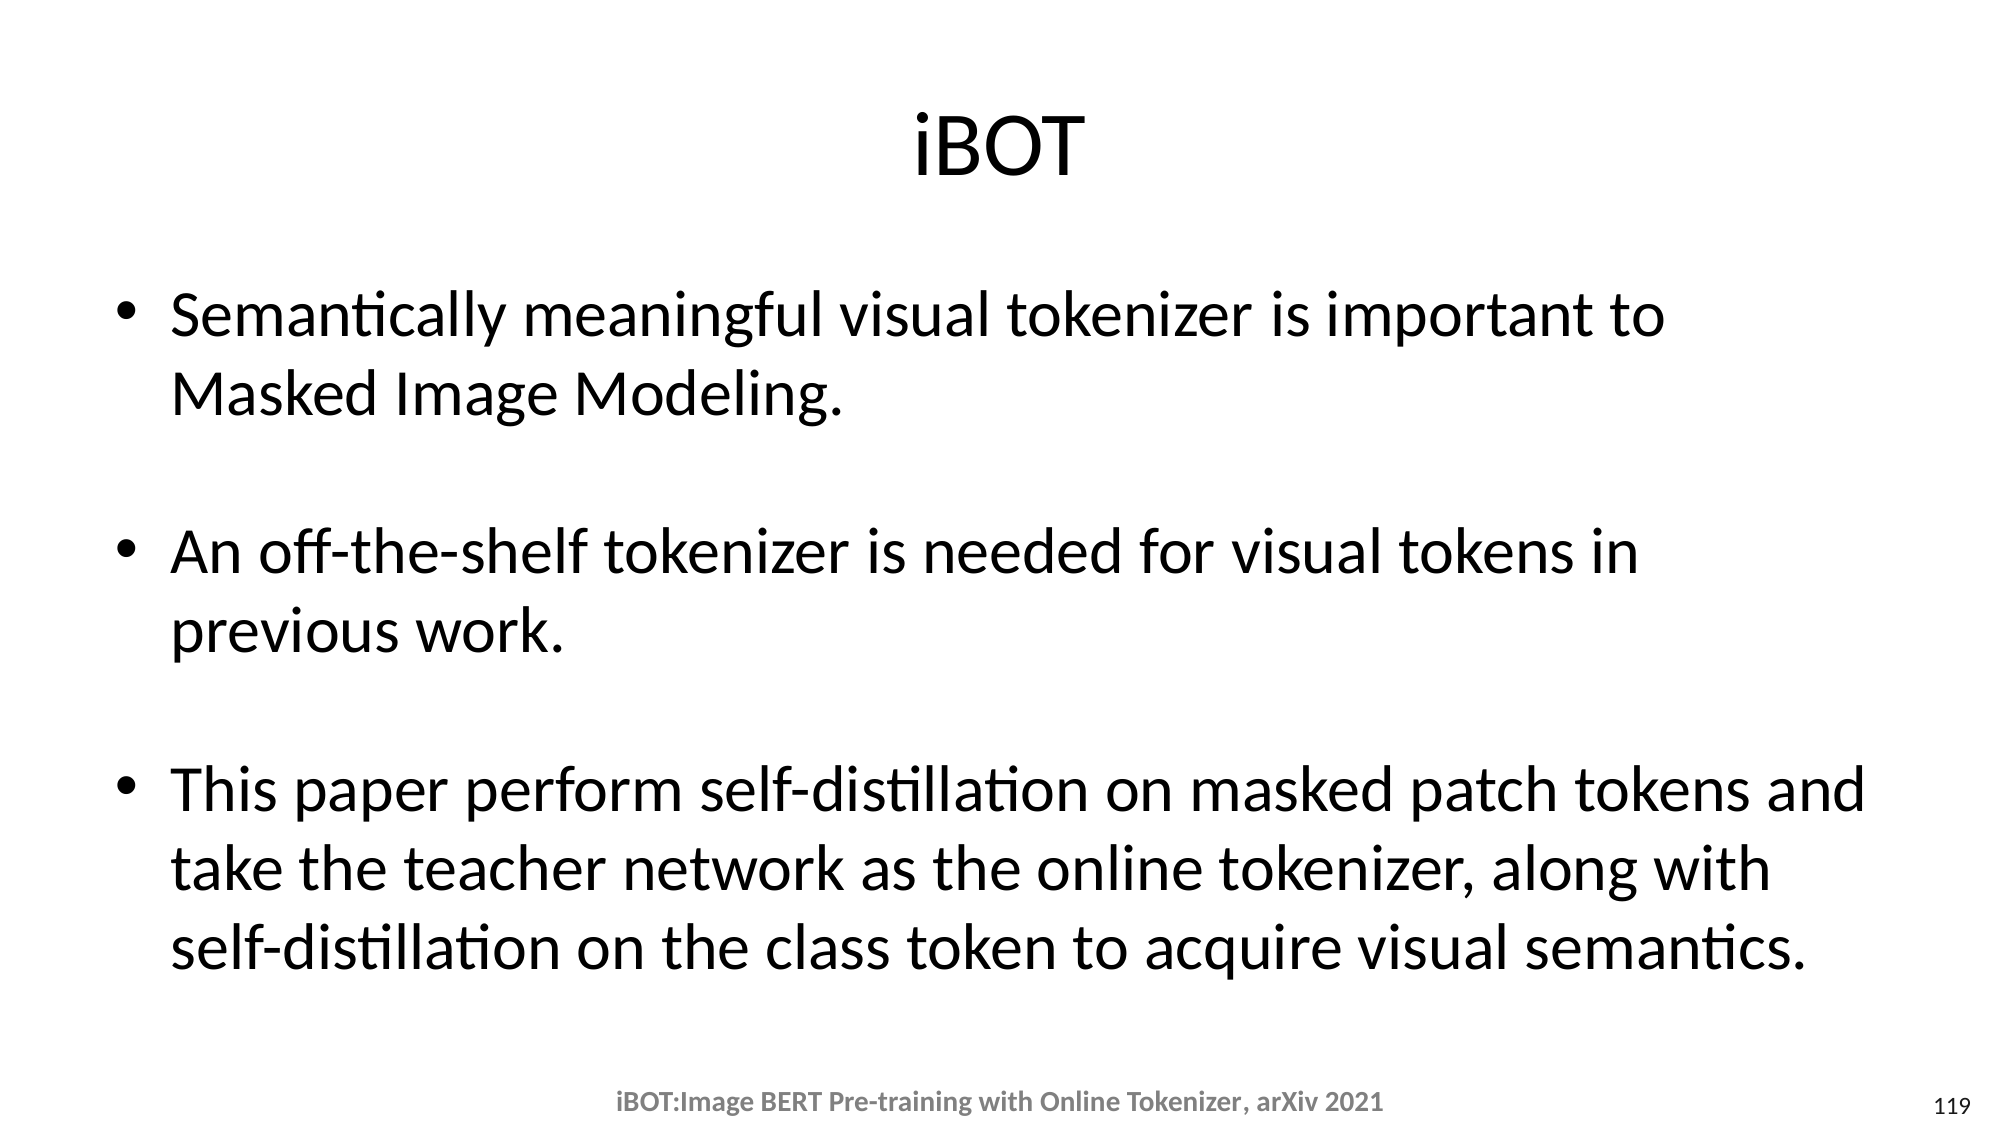

# iBOT
Semantically meaningful visual tokenizer is important to Masked Image Modeling.

An off-the-shelf tokenizer is needed for visual tokens in previous work.

This paper perform self-distillation on masked patch tokens and take the teacher network as the online tokenizer, along with self-distillation on the class token to acquire visual semantics.

iBOT:Image BERT Pre-training with Online Tokenizer, arXiv 2021
119